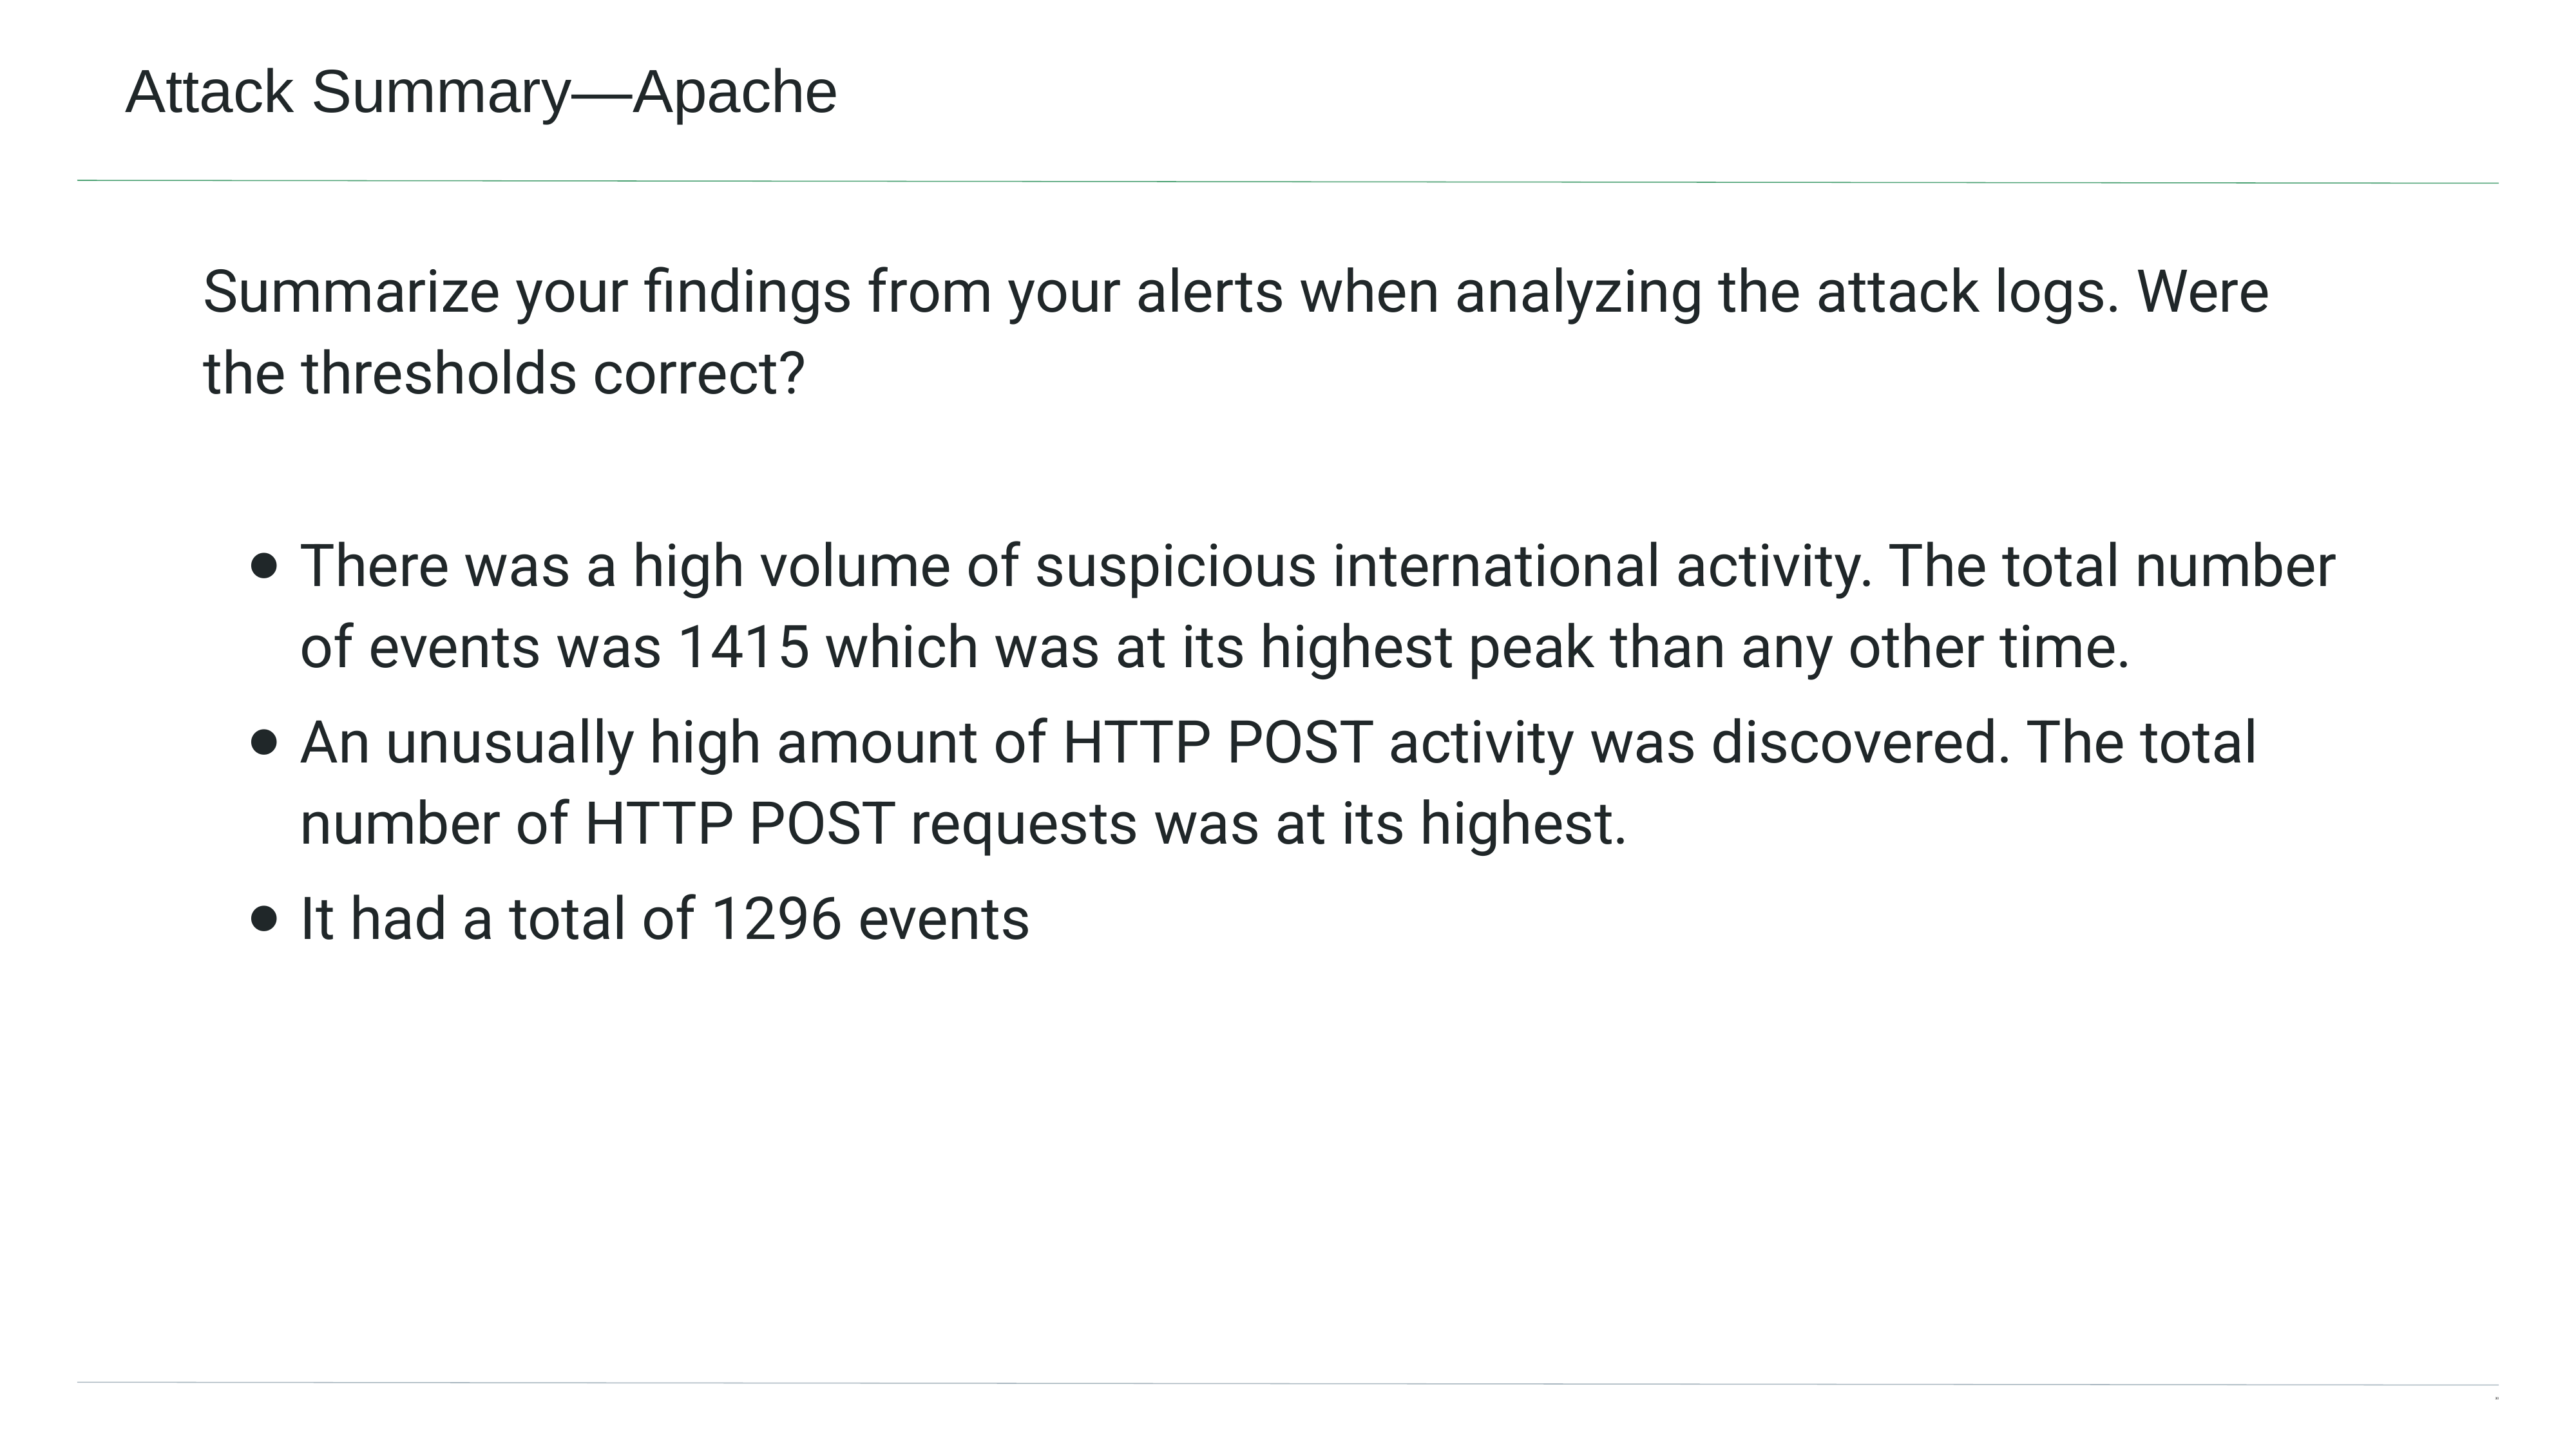

# Attack Summary—Apache
Summarize your findings from your alerts when analyzing the attack logs. Were the thresholds correct?

There was a high volume of suspicious international activity. The total number of events was 1415 which was at its highest peak than any other time.
An unusually high amount of HTTP POST activity was discovered. The total number of HTTP POST requests was at its highest.
It had a total of 1296 events

30